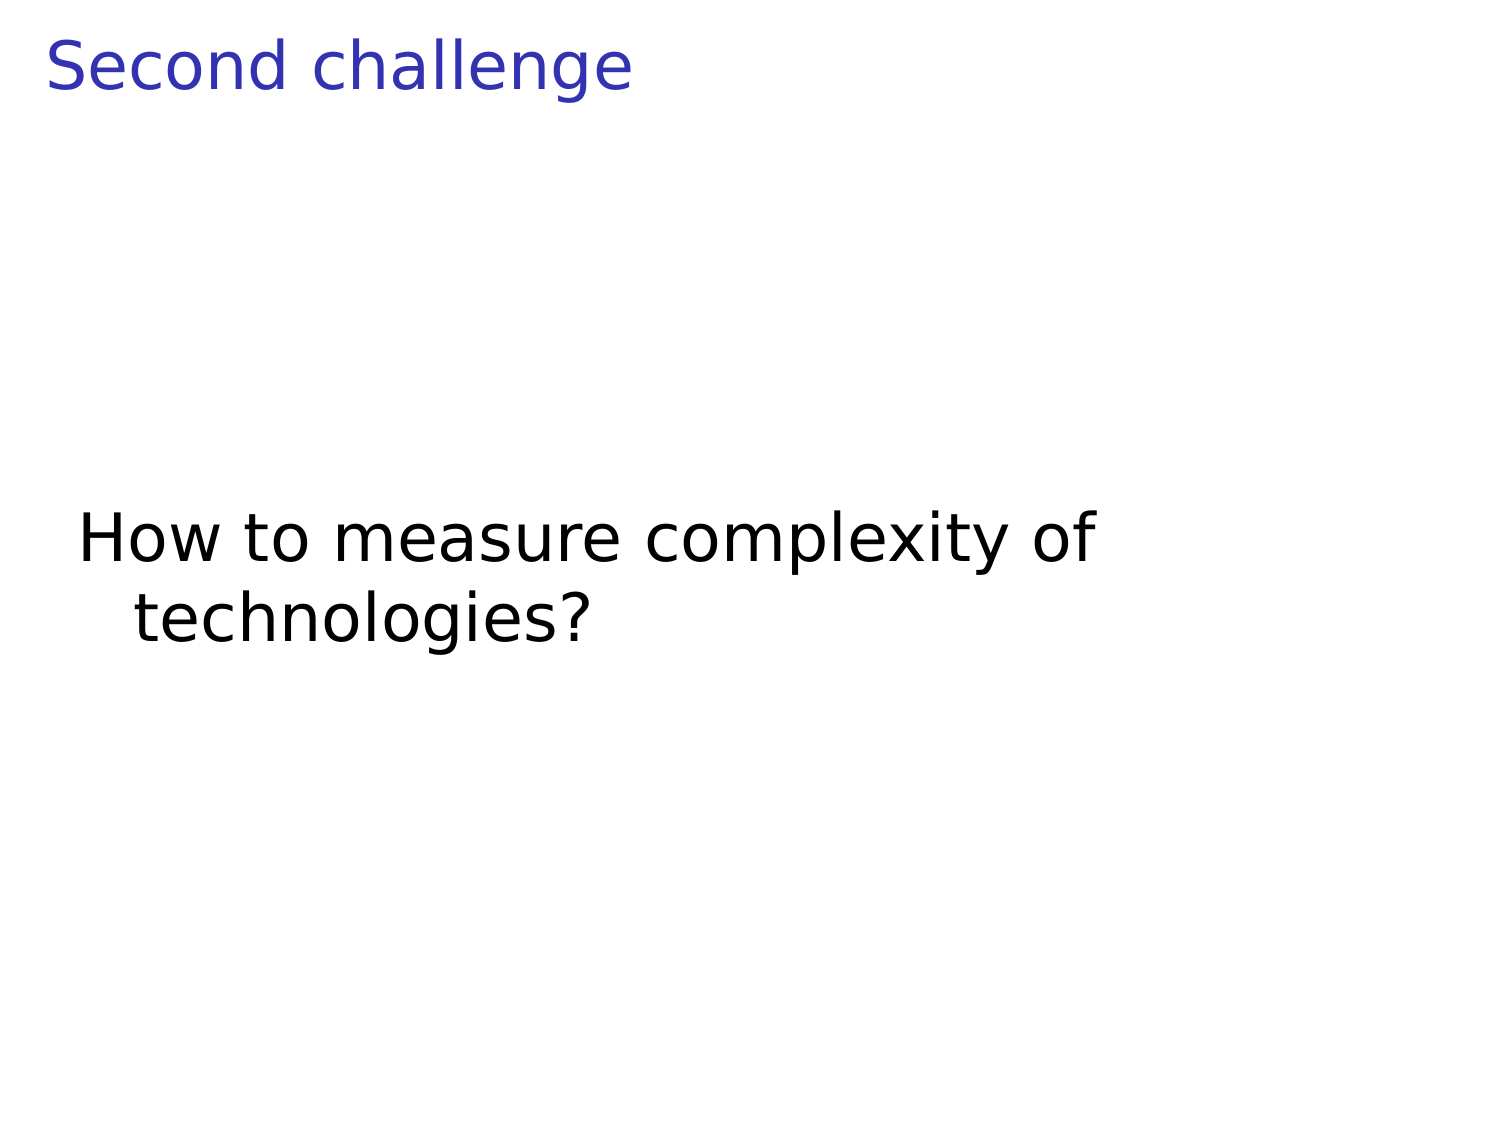

# Second challenge
How to measure complexity of technologies?